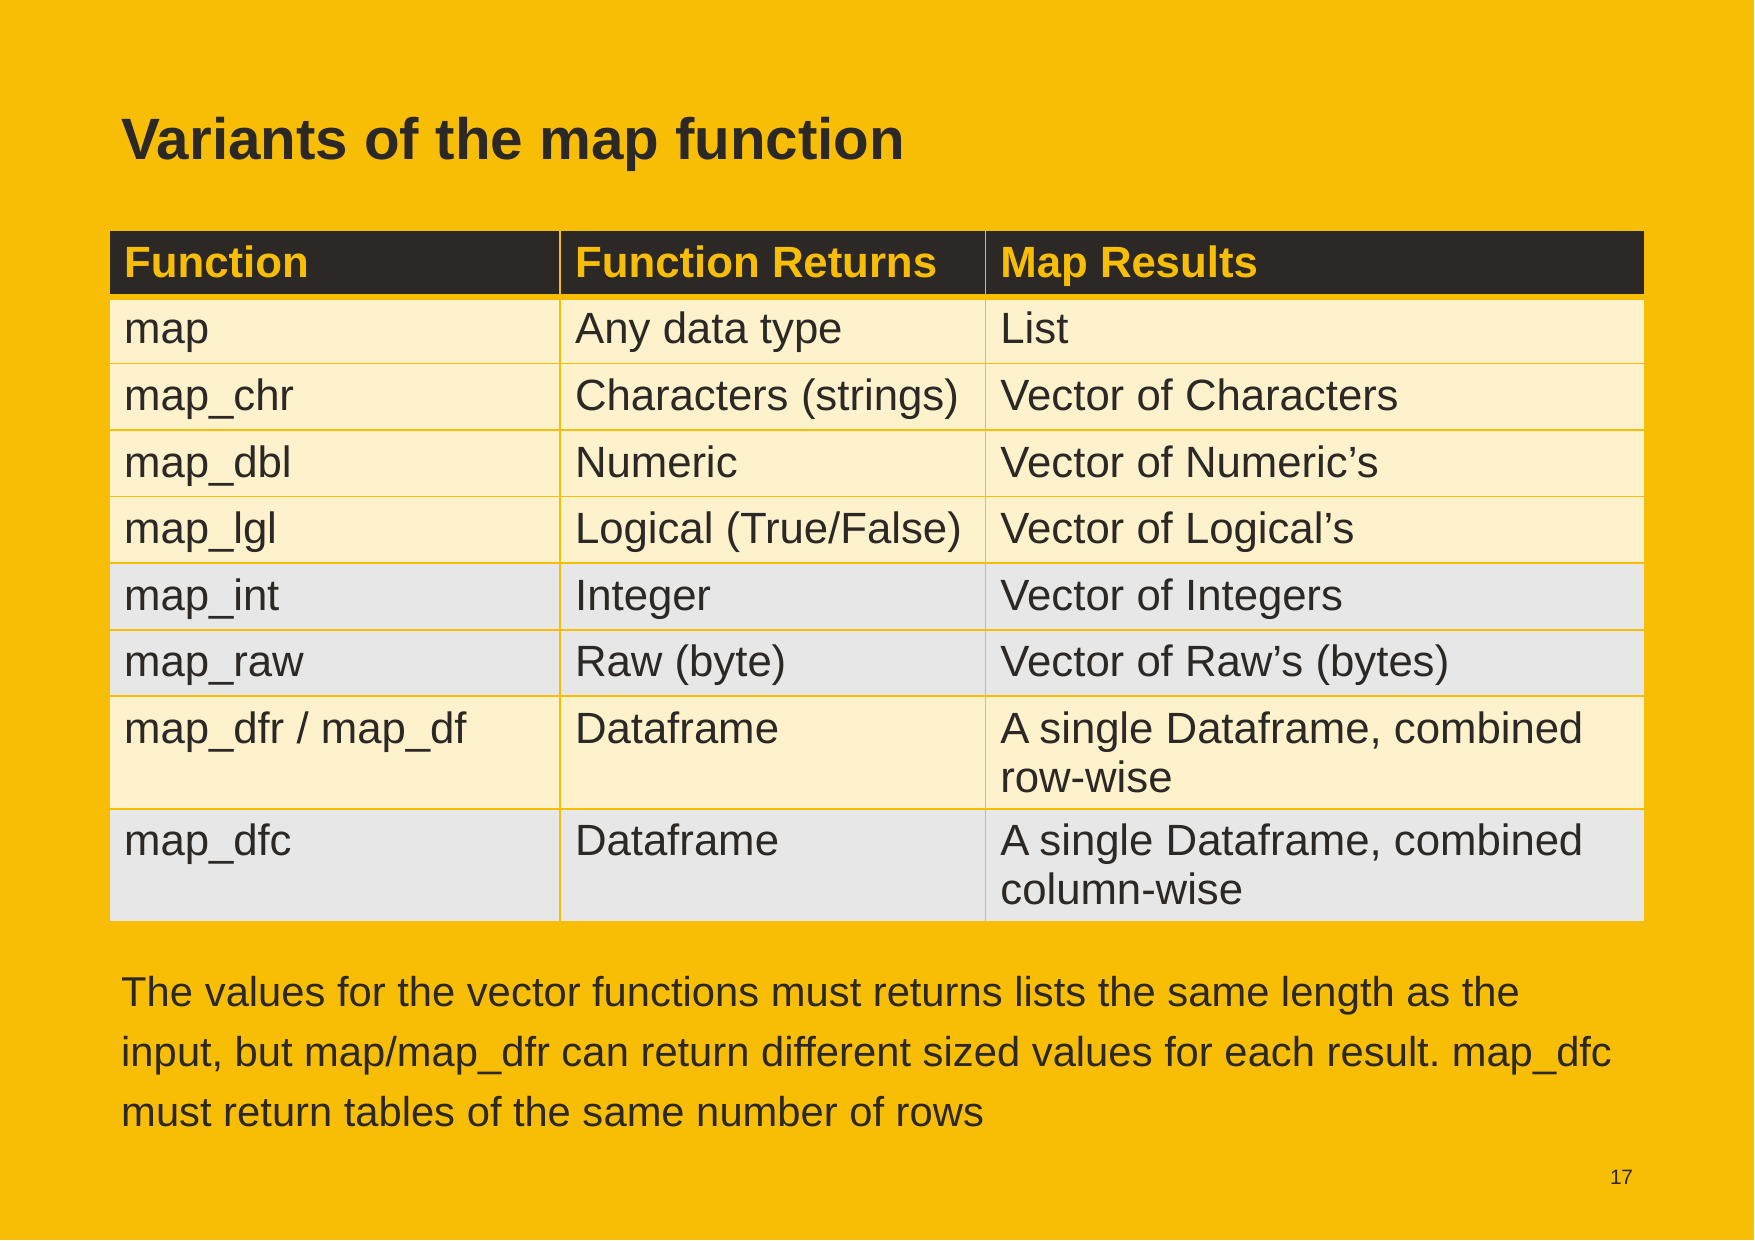

# Variants of the map function
| Function | Function Returns | Map Results |
| --- | --- | --- |
| map | Any data type | List |
| map\_chr | Characters (strings) | Vector of Characters |
| map\_dbl | Numeric | Vector of Numeric’s |
| map\_lgl | Logical (True/False) | Vector of Logical’s |
| map\_int | Integer | Vector of Integers |
| map\_raw | Raw (byte) | Vector of Raw’s (bytes) |
| map\_dfr / map\_df | Dataframe | A single Dataframe, combined row-wise |
| map\_dfc | Dataframe | A single Dataframe, combined column-wise |
The values for the vector functions must returns lists the same length as the input, but map/map_dfr can return different sized values for each result. map_dfc must return tables of the same number of rows
17